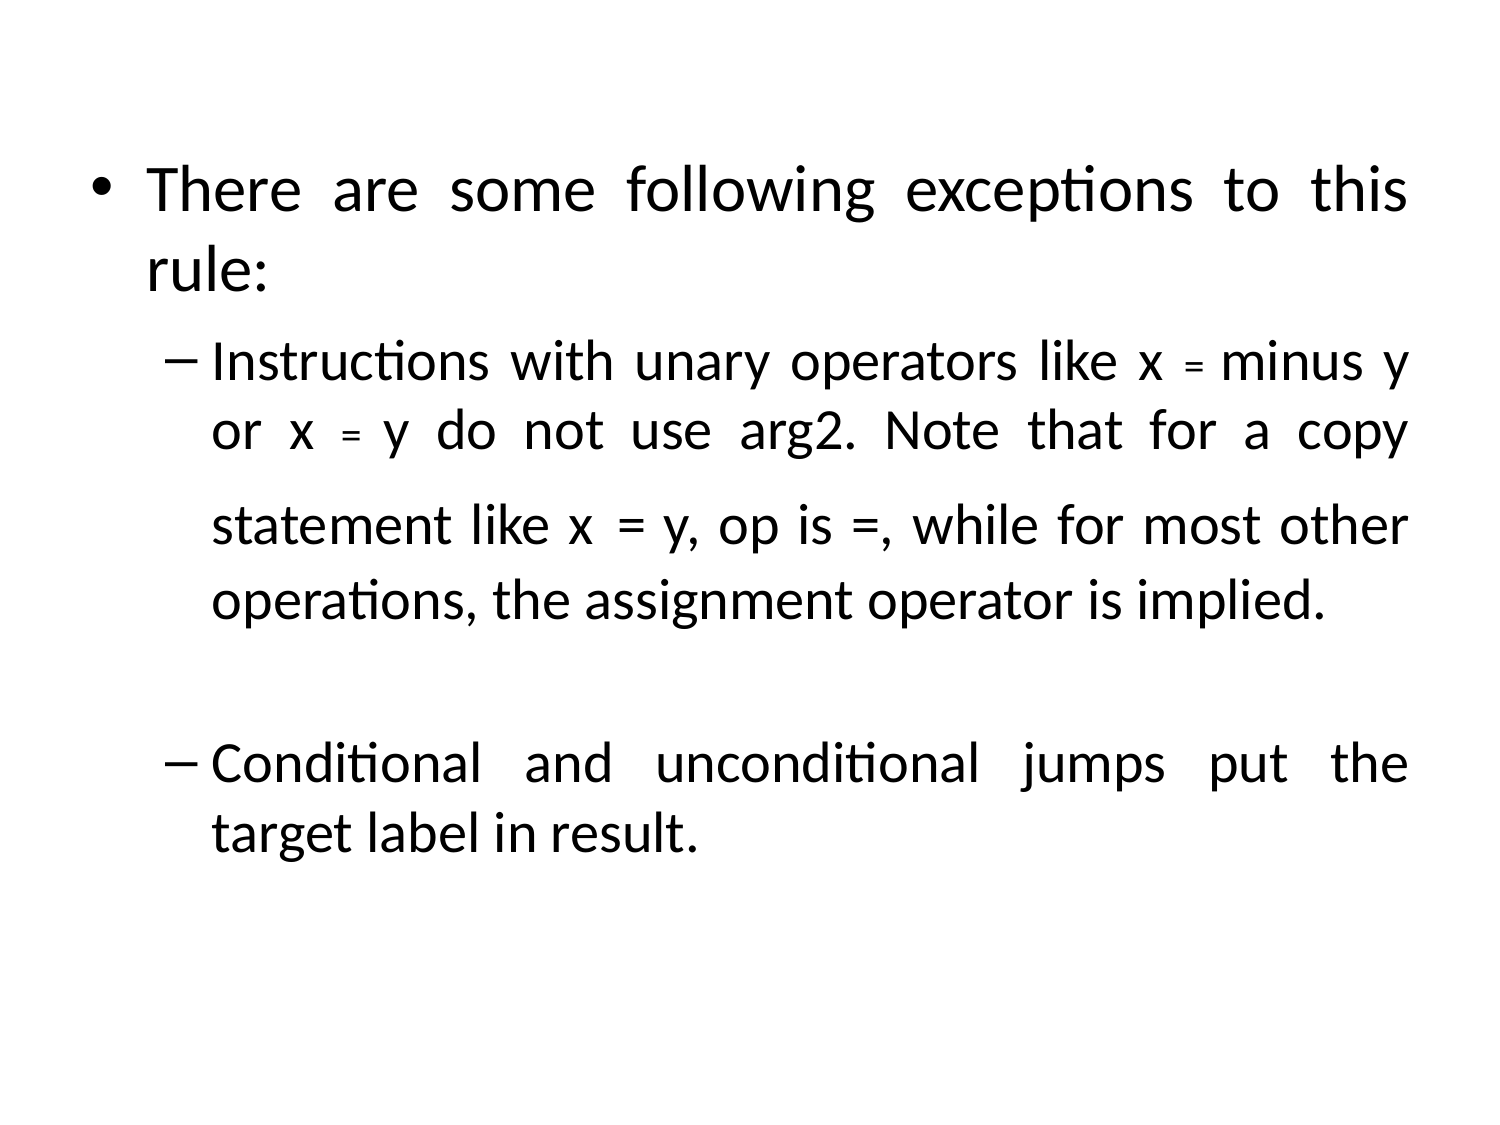

There are some following exceptions to this rule:
Instructions with unary operators like x = minus y or x = y do not use arg2. Note that for a copy statement like x = y, op is =, while for most other operations, the assignment operator is implied.

Conditional and unconditional jumps put the target label in result.